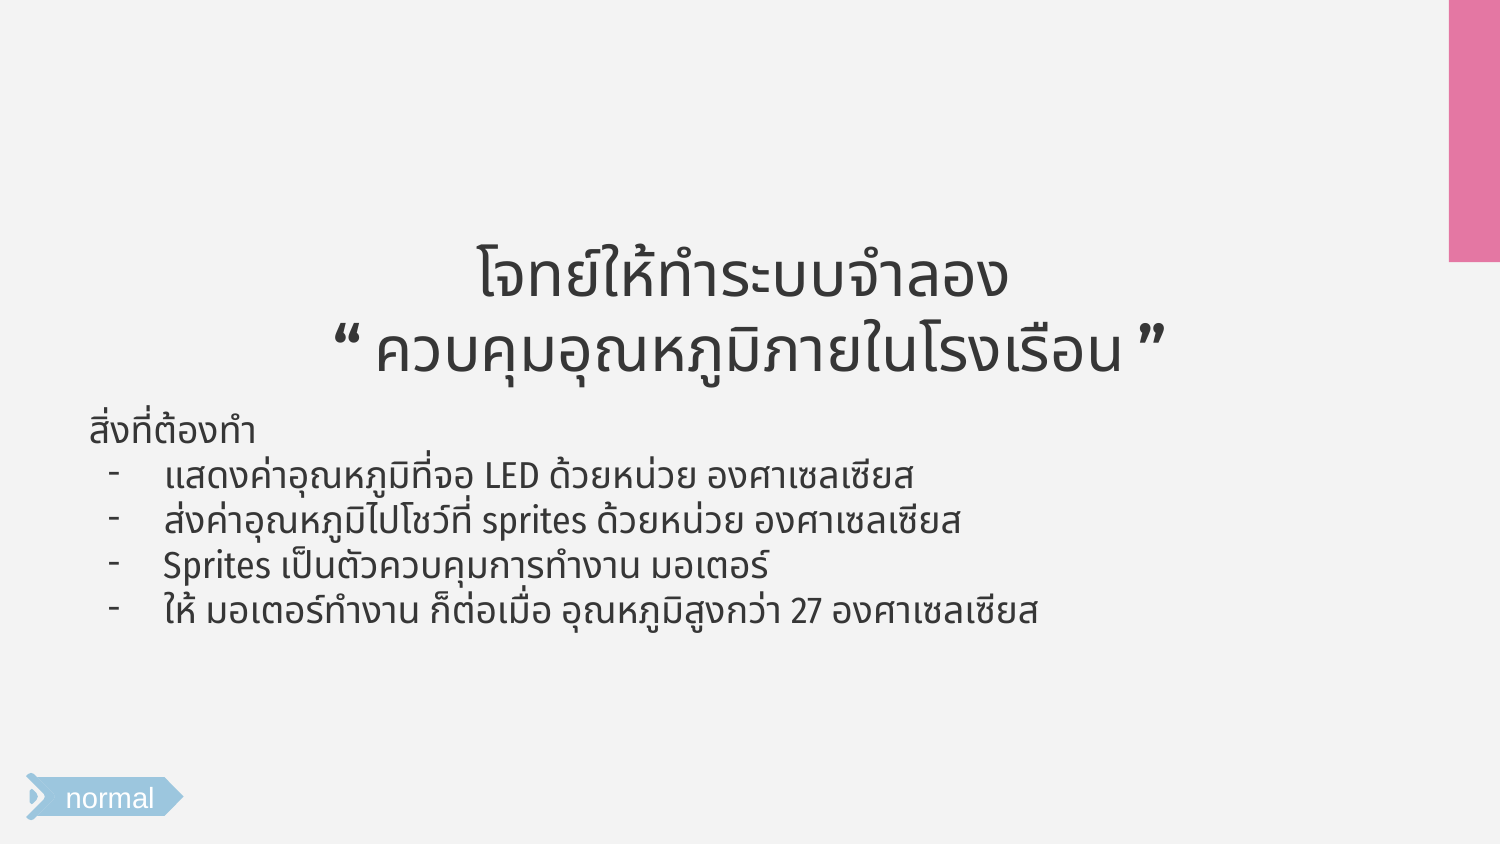

# โจทย์ให้ทำระบบจำลอง
“ ควบคุมอุณหภูมิภายในโรงเรือน ”
สิ่งที่ต้องทำ
แสดงค่าอุณหภูมิที่จอ LED ด้วยหน่วย องศาเซลเซียส
ส่งค่าอุณหภูมิไปโชว์ที่ sprites ด้วยหน่วย องศาเซลเซียส
Sprites เป็นตัวควบคุมการทำงาน มอเตอร์
ให้ มอเตอร์ทำงาน ก็ต่อเมื่อ อุณหภูมิสูงกว่า 27 องศาเซลเซียส

normal